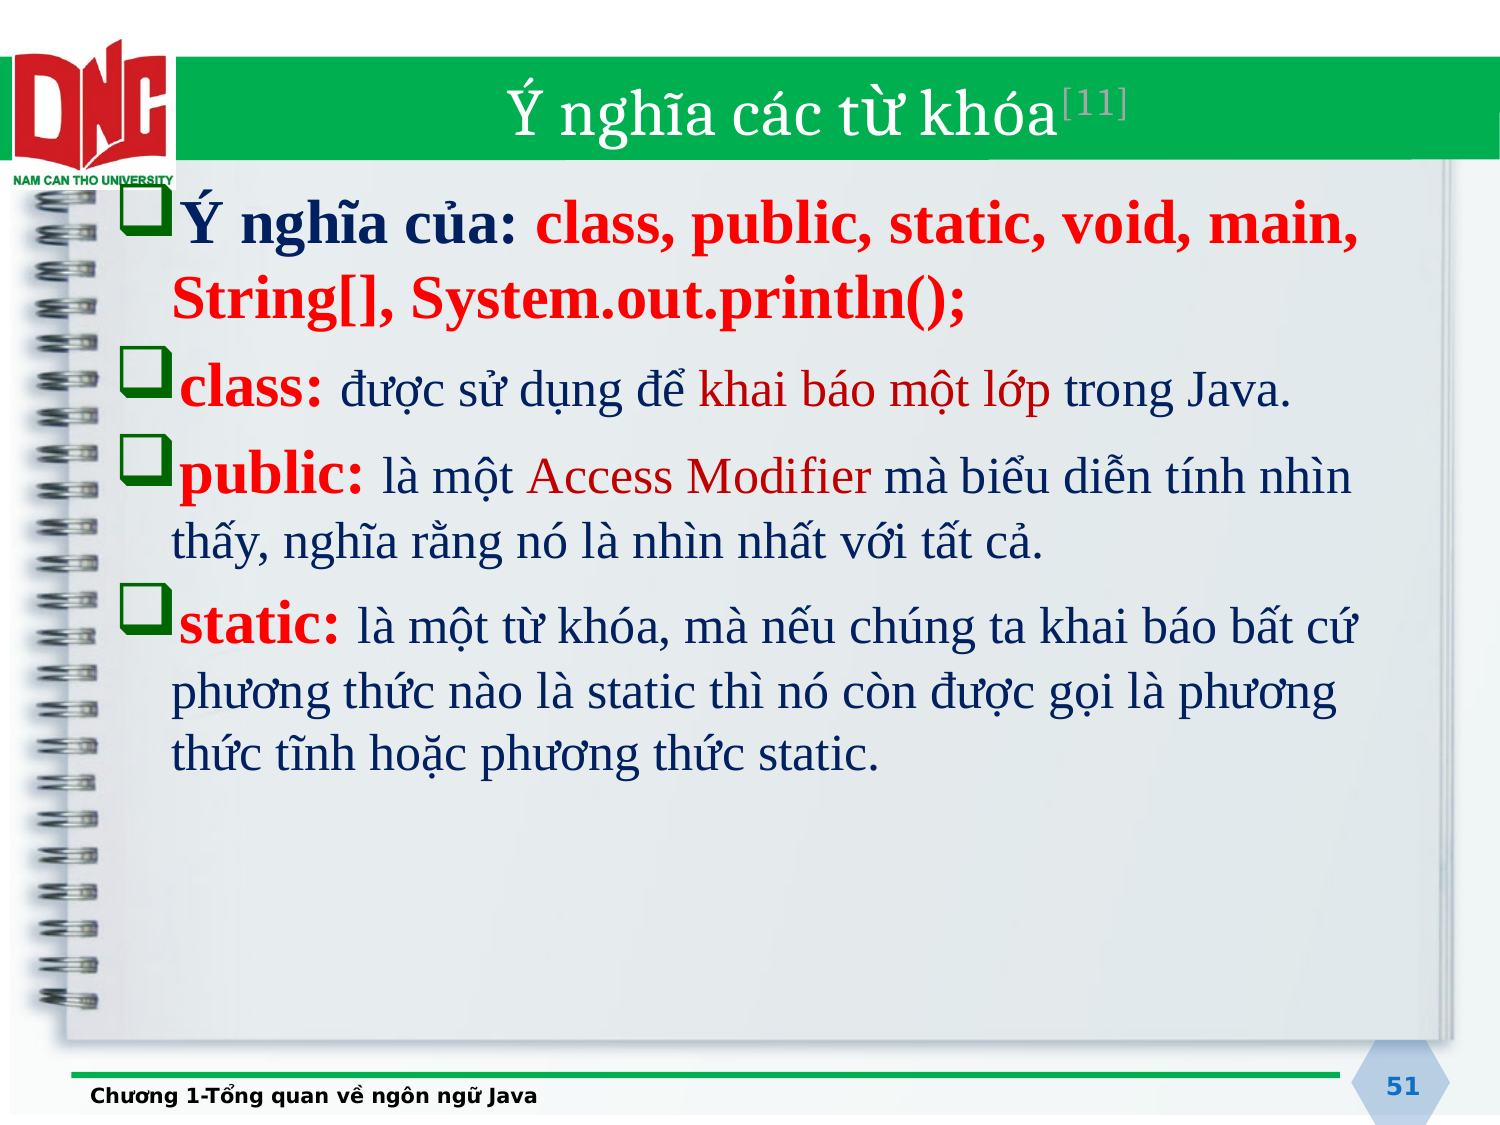

# Ý nghĩa các từ khóa[11]
Ý nghĩa của: class, public, static, void, main, String[], System.out.println();
class: được sử dụng để khai báo một lớp trong Java.
public: là một Access Modifier mà biểu diễn tính nhìn thấy, nghĩa rằng nó là nhìn nhất với tất cả.
static: là một từ khóa, mà nếu chúng ta khai báo bất cứ phương thức nào là static thì nó còn được gọi là phương thức tĩnh hoặc phương thức static.

51
Chương 1-Tổng quan về ngôn ngữ Java